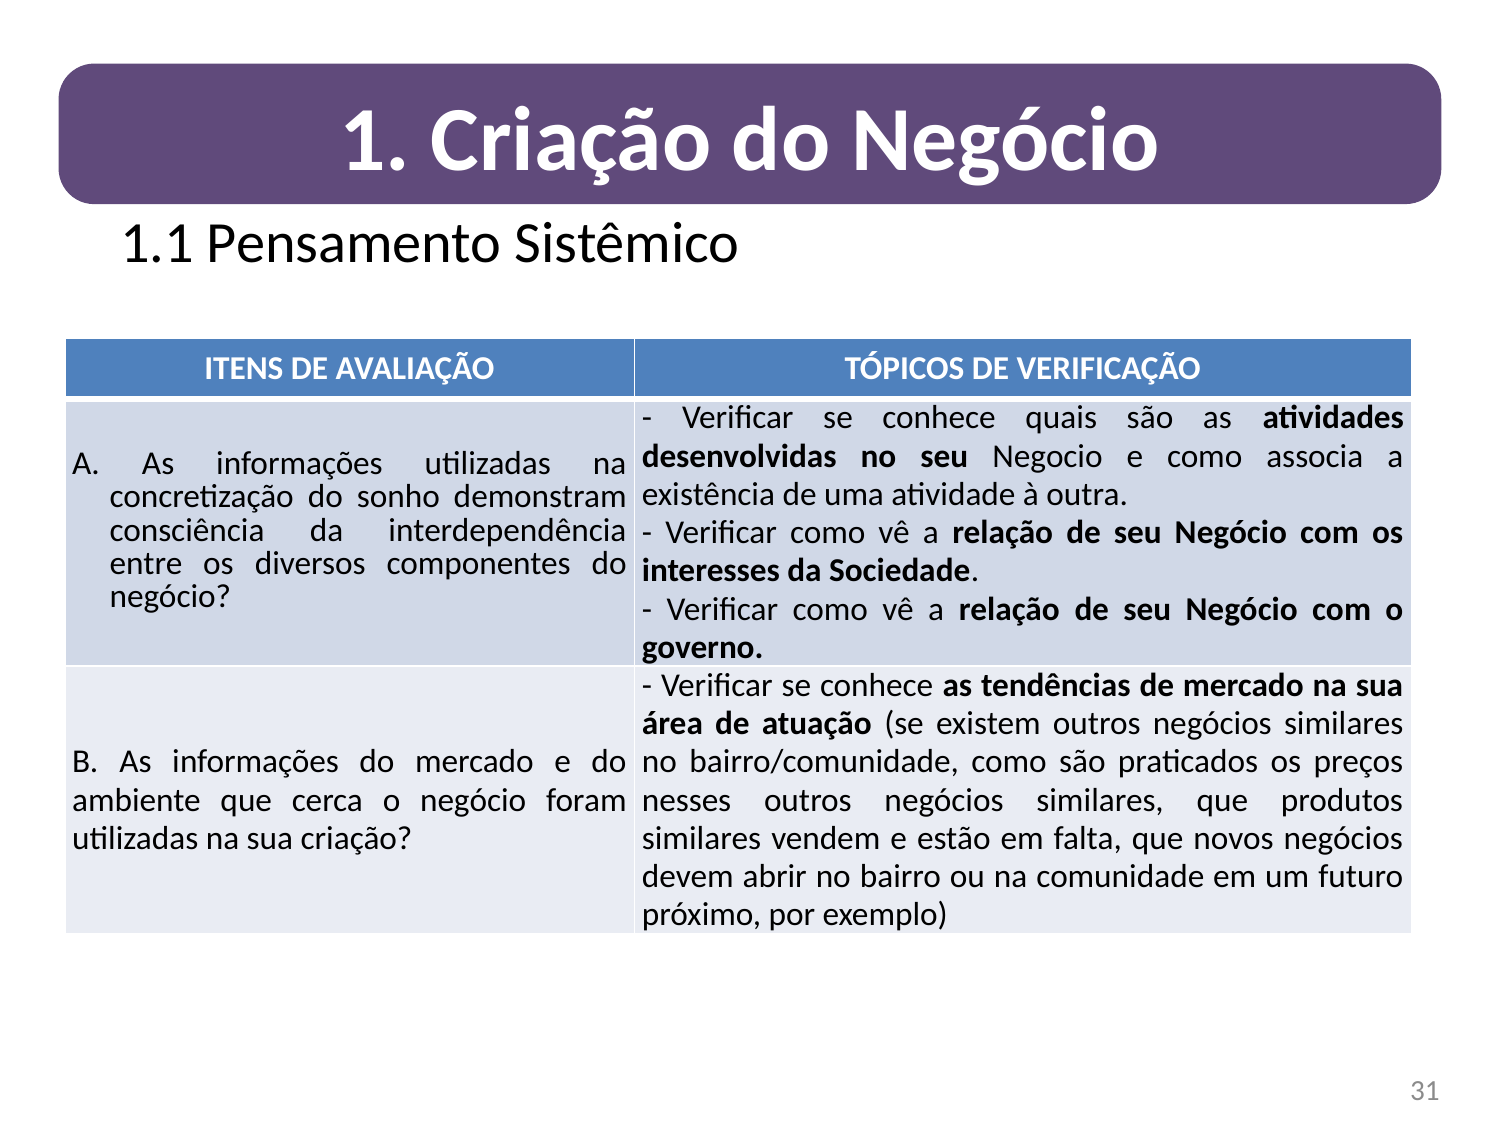

1. Criação do Negócio
# 1.1 Pensamento Sistêmico
| ITENS DE AVALIAÇÃO | TÓPICOS DE VERIFICAÇÃO |
| --- | --- |
| A. As informações utilizadas na concretização do sonho demonstram consciência da interdependência entre os diversos componentes do negócio? | - Verificar se conhece quais são as atividades desenvolvidas no seu Negocio e como associa a existência de uma atividade à outra. - Verificar como vê a relação de seu Negócio com os interesses da Sociedade. - Verificar como vê a relação de seu Negócio com o governo. |
| B. As informações do mercado e do ambiente que cerca o negócio foram utilizadas na sua criação? | - Verificar se conhece as tendências de mercado na sua área de atuação (se existem outros negócios similares no bairro/comunidade, como são praticados os preços nesses outros negócios similares, que produtos similares vendem e estão em falta, que novos negócios devem abrir no bairro ou na comunidade em um futuro próximo, por exemplo) |
31